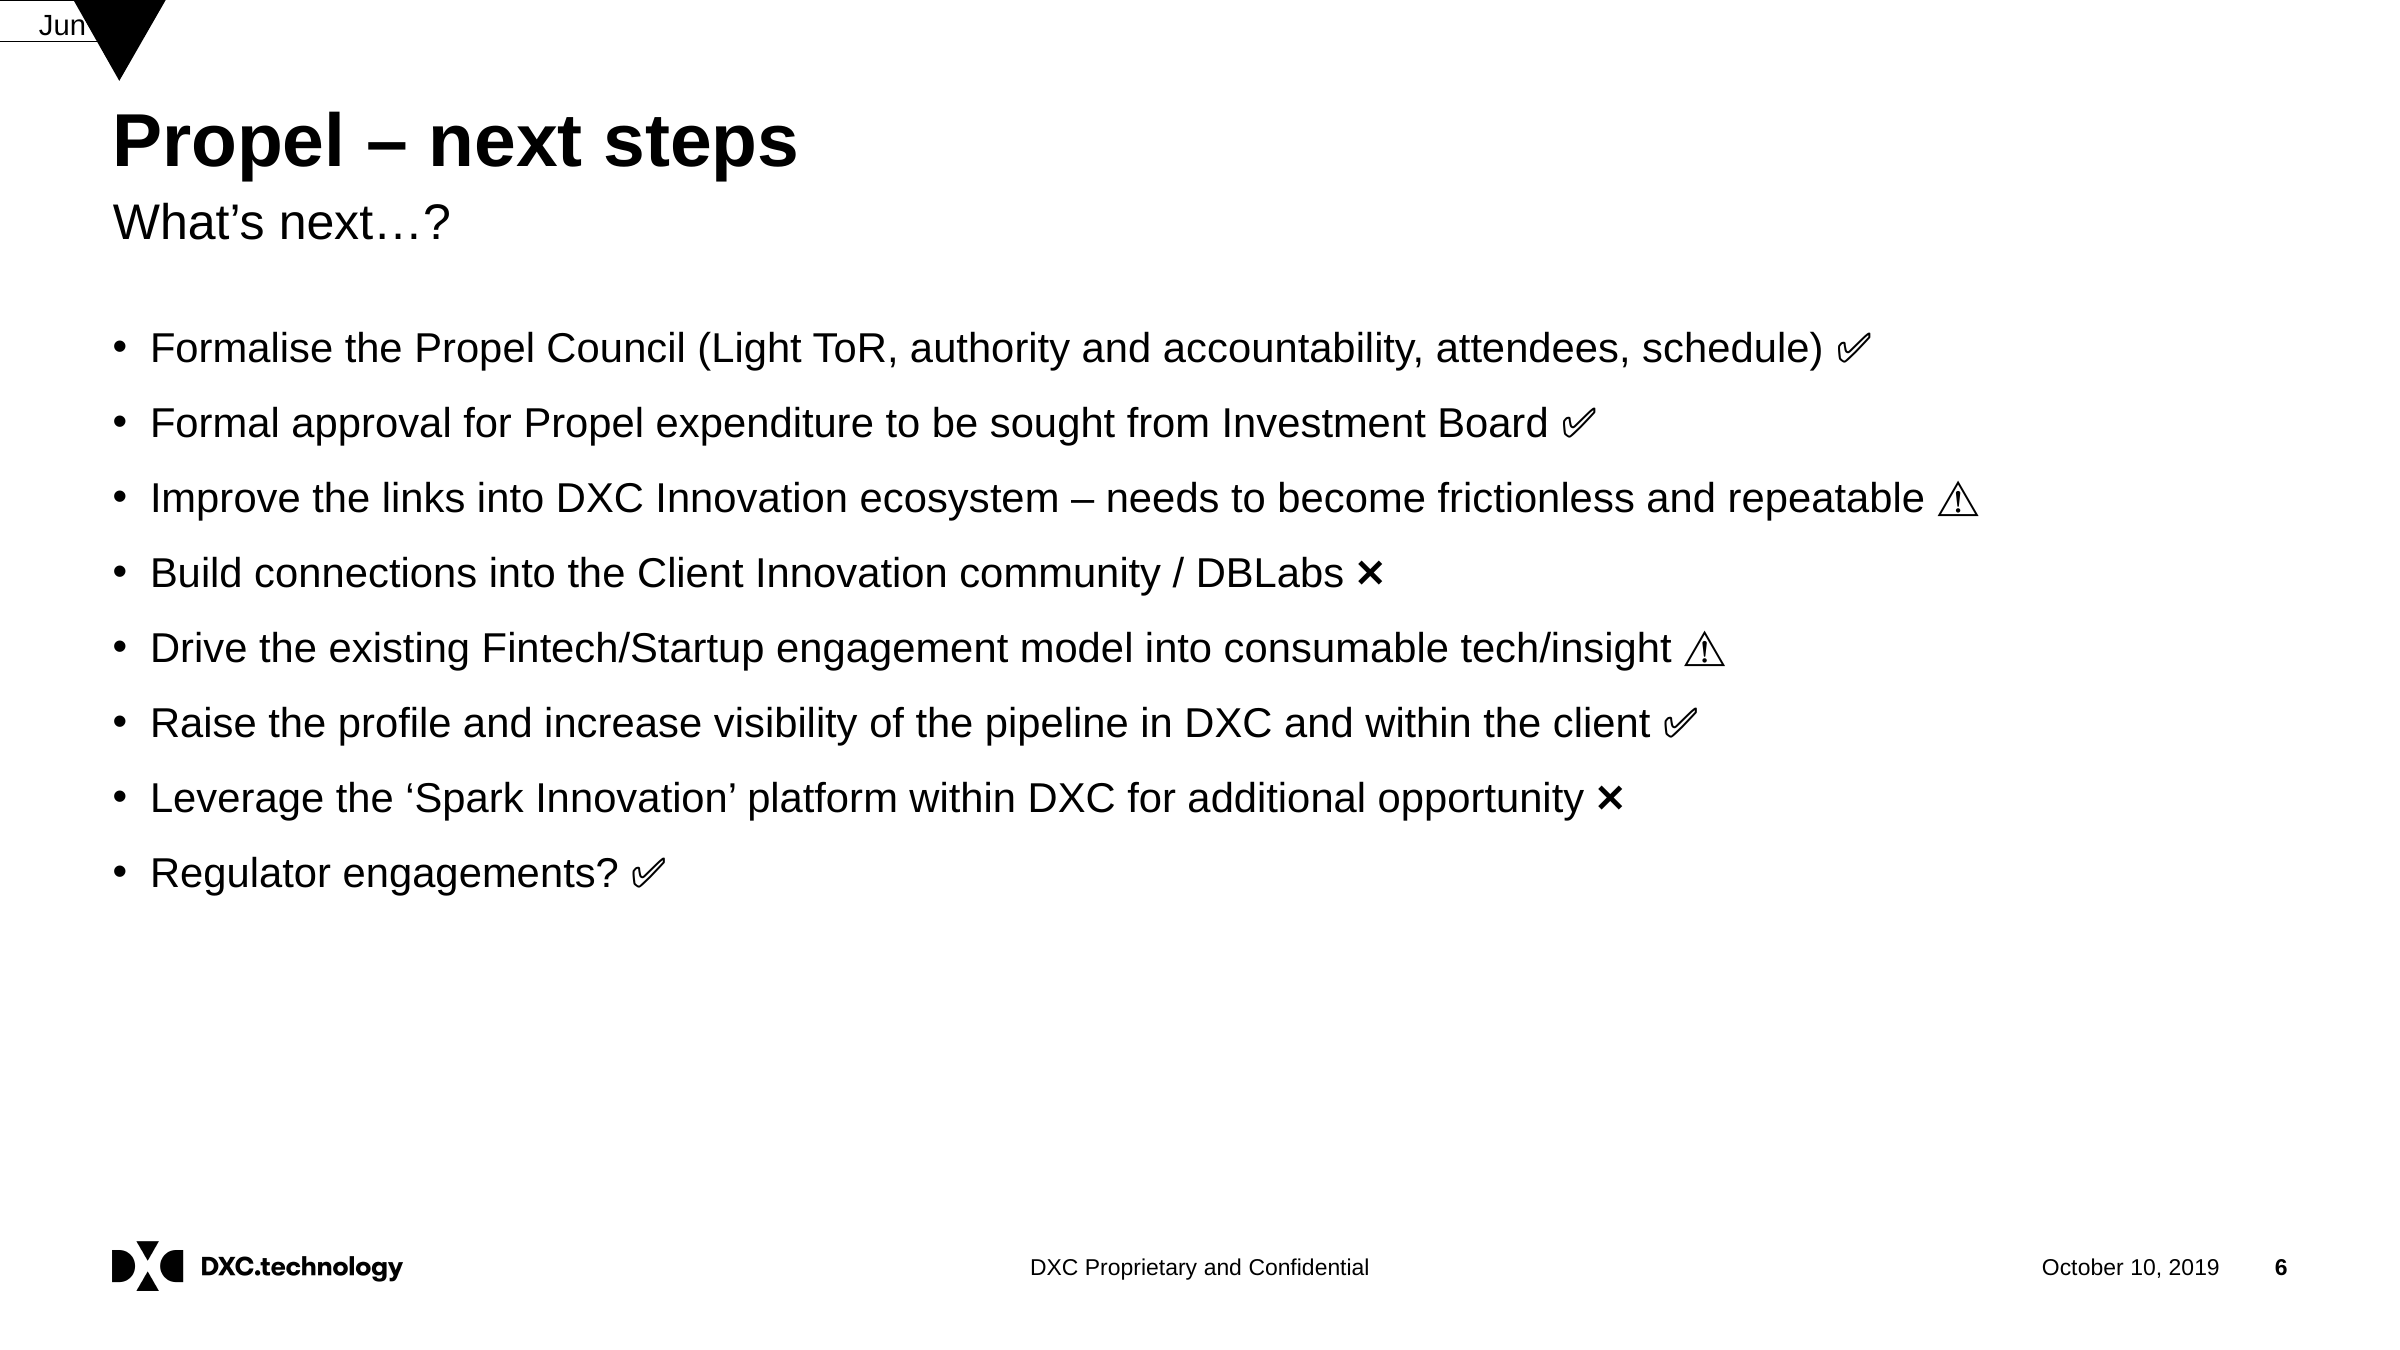

| Jun |
| --- |
# Propel – next steps
What’s next…?
Formalise the Propel Council (Light ToR, authority and accountability, attendees, schedule) ✅
Formal approval for Propel expenditure to be sought from Investment Board ✅
Improve the links into DXC Innovation ecosystem – needs to become frictionless and repeatable ⚠️
Build connections into the Client Innovation community / DBLabs ❌
Drive the existing Fintech/Startup engagement model into consumable tech/insight ⚠️
Raise the profile and increase visibility of the pipeline in DXC and within the client ✅
Leverage the ‘Spark Innovation’ platform within DXC for additional opportunity ❌
Regulator engagements? ✅